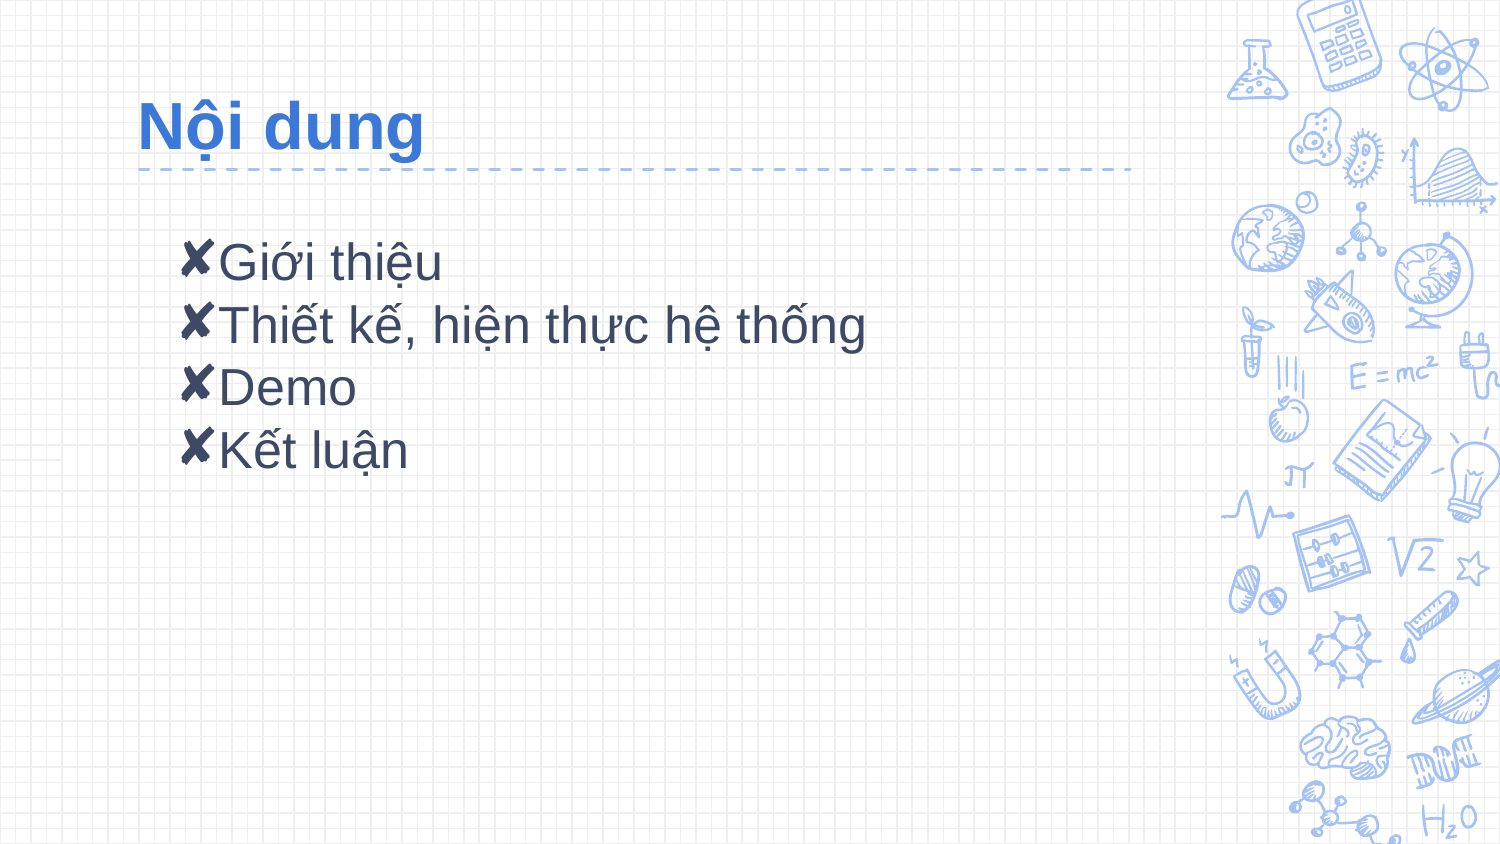

# Nội dung
Giới thiệu
Thiết kế, hiện thực hệ thống
Demo
Kết luận